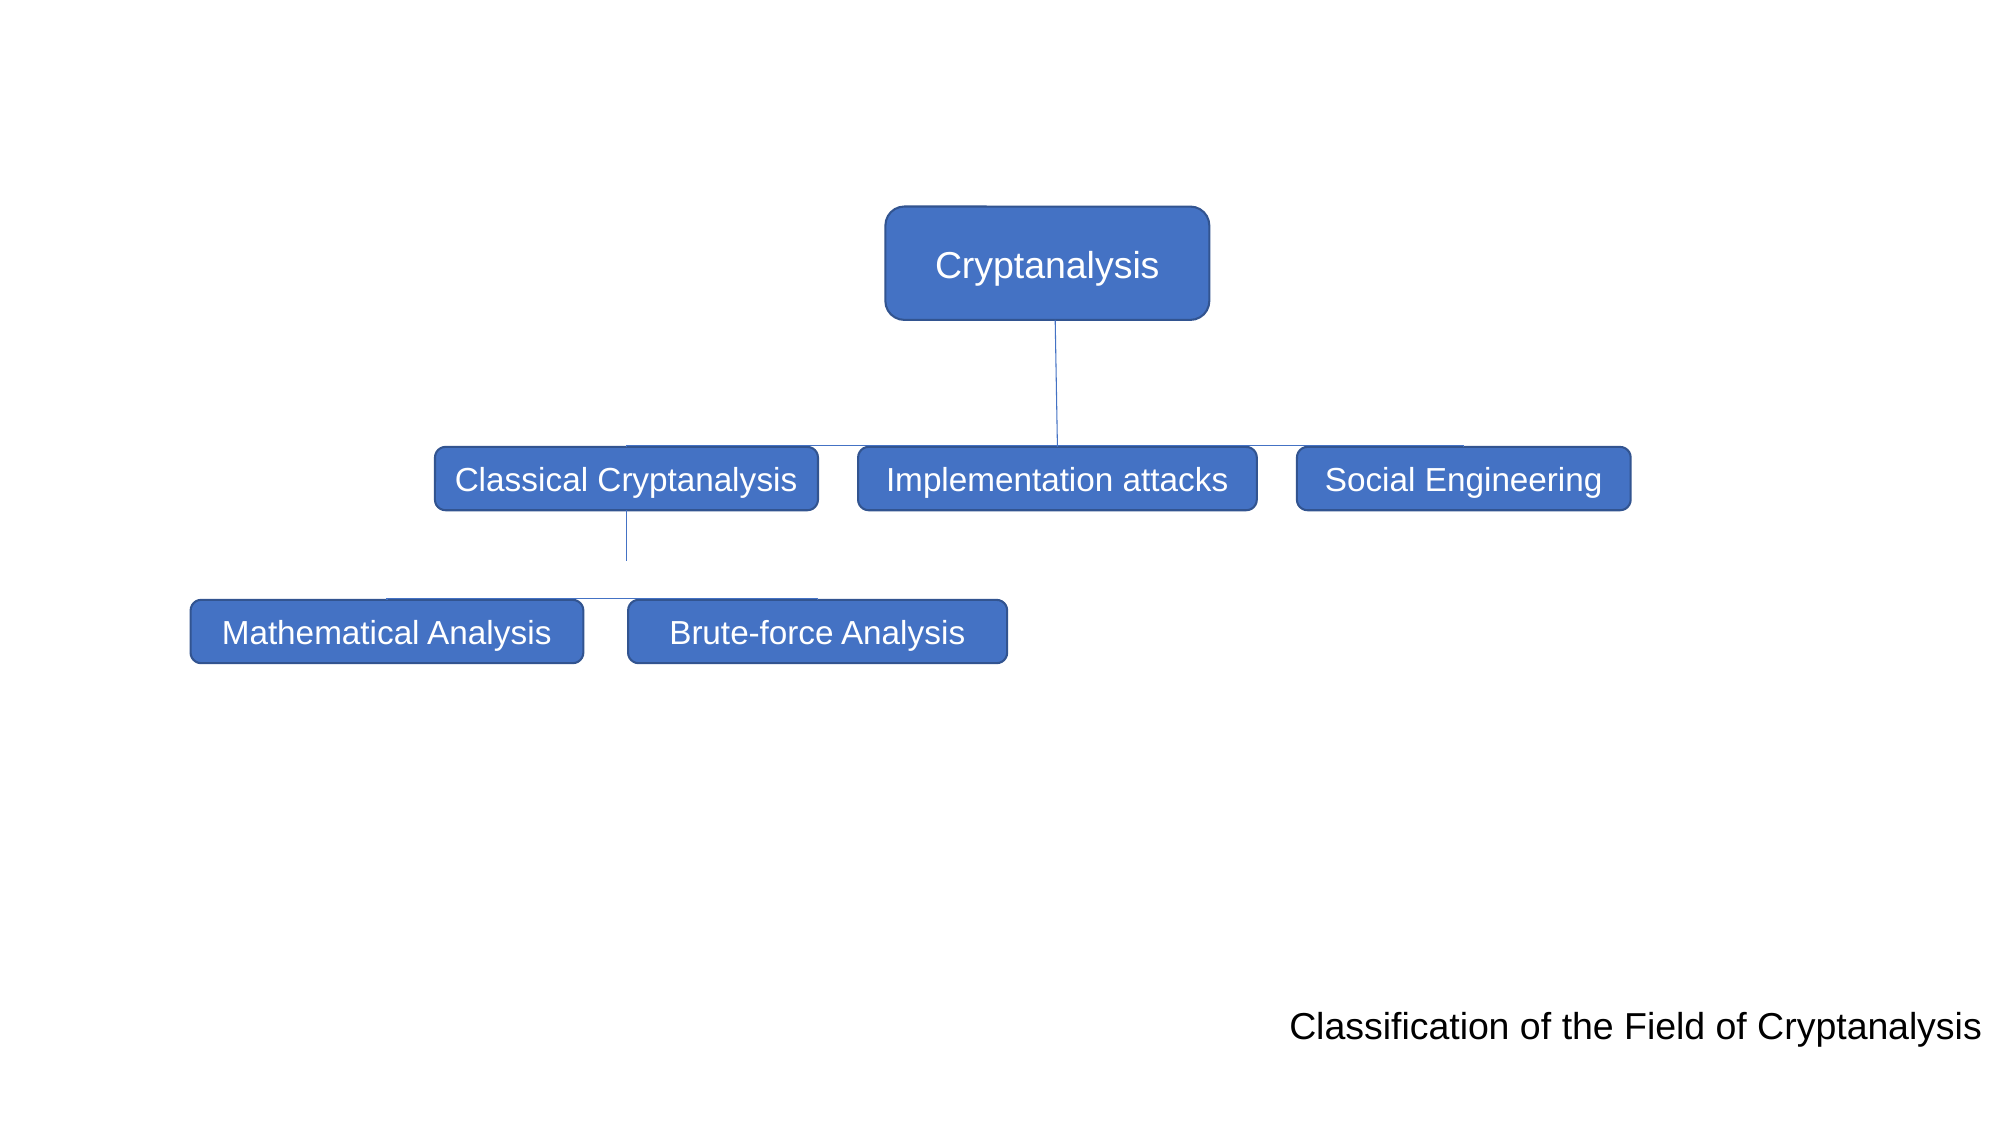

Cryptanalysis
Implementation attacks
Social Engineering
Classical Cryptanalysis
Brute-force Analysis
Mathematical Analysis
Classification of the Field of Cryptanalysis